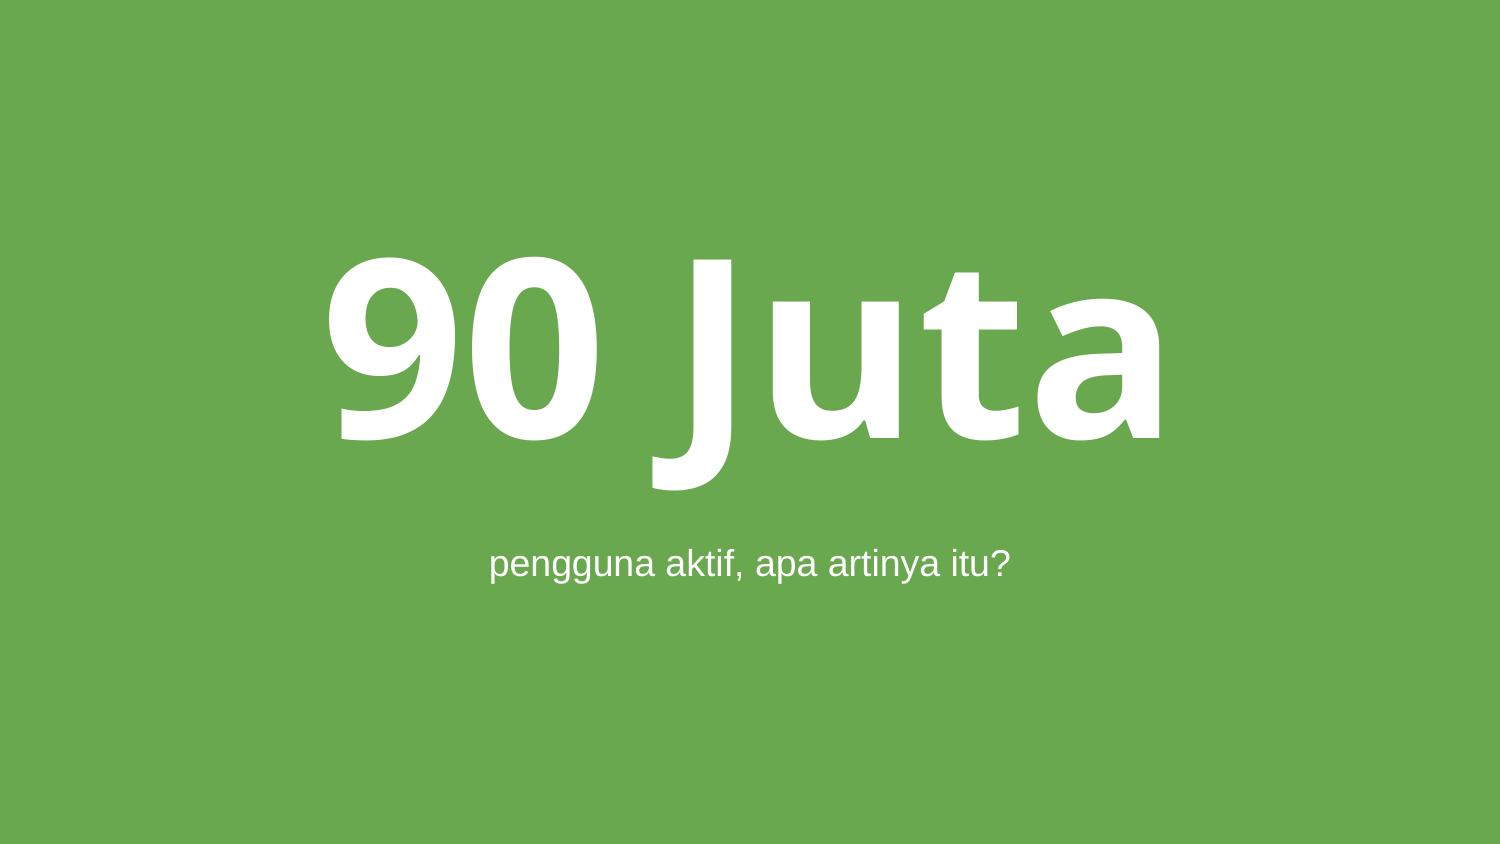

# 90 Juta
pengguna aktif, apa artinya itu?